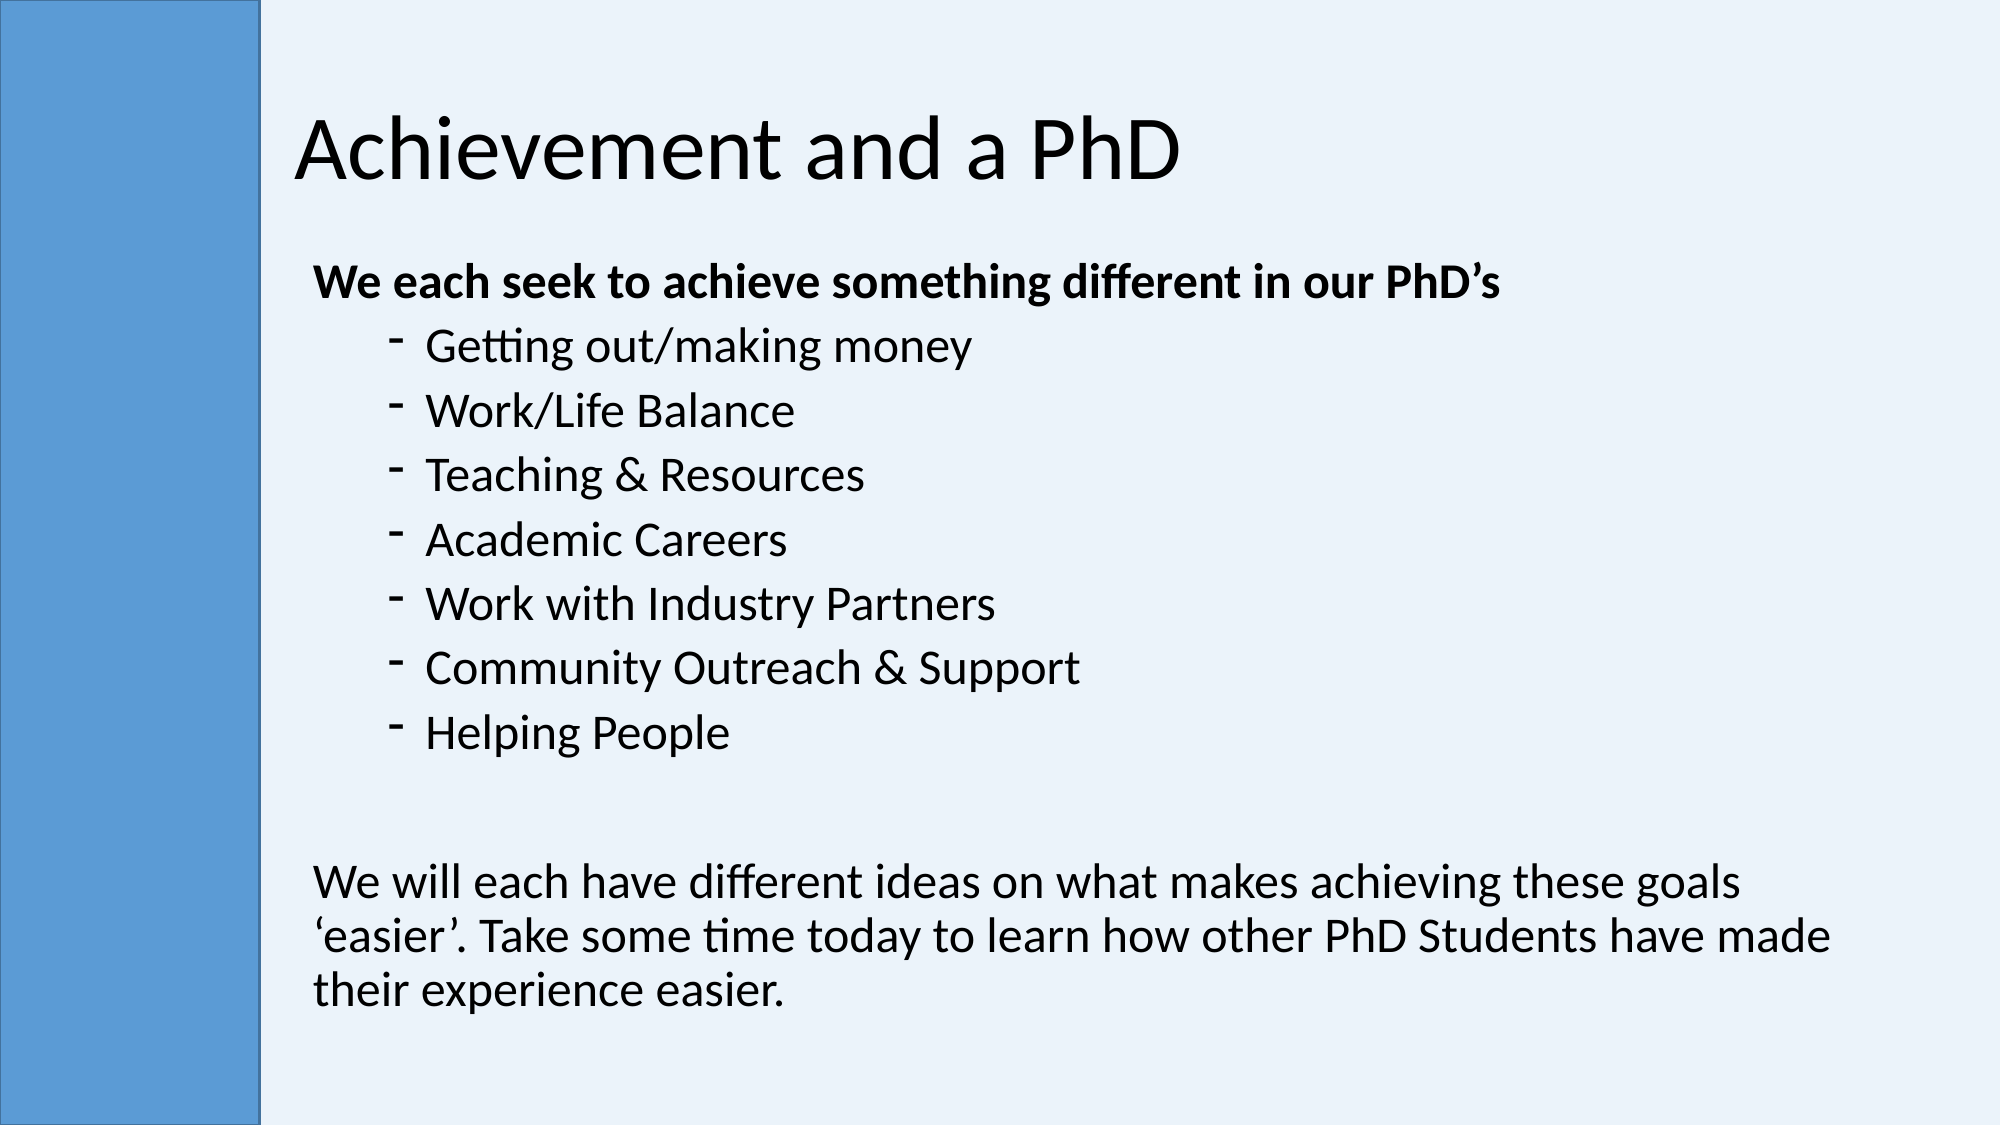

# Achievement and a PhD
We each seek to achieve something different in our PhD’s
Getting out/making money
Work/Life Balance
Teaching & Resources
Academic Careers
Work with Industry Partners
Community Outreach & Support
Helping People

We will each have different ideas on what makes achieving these goals ‘easier’. Take some time today to learn how other PhD Students have made their experience easier.